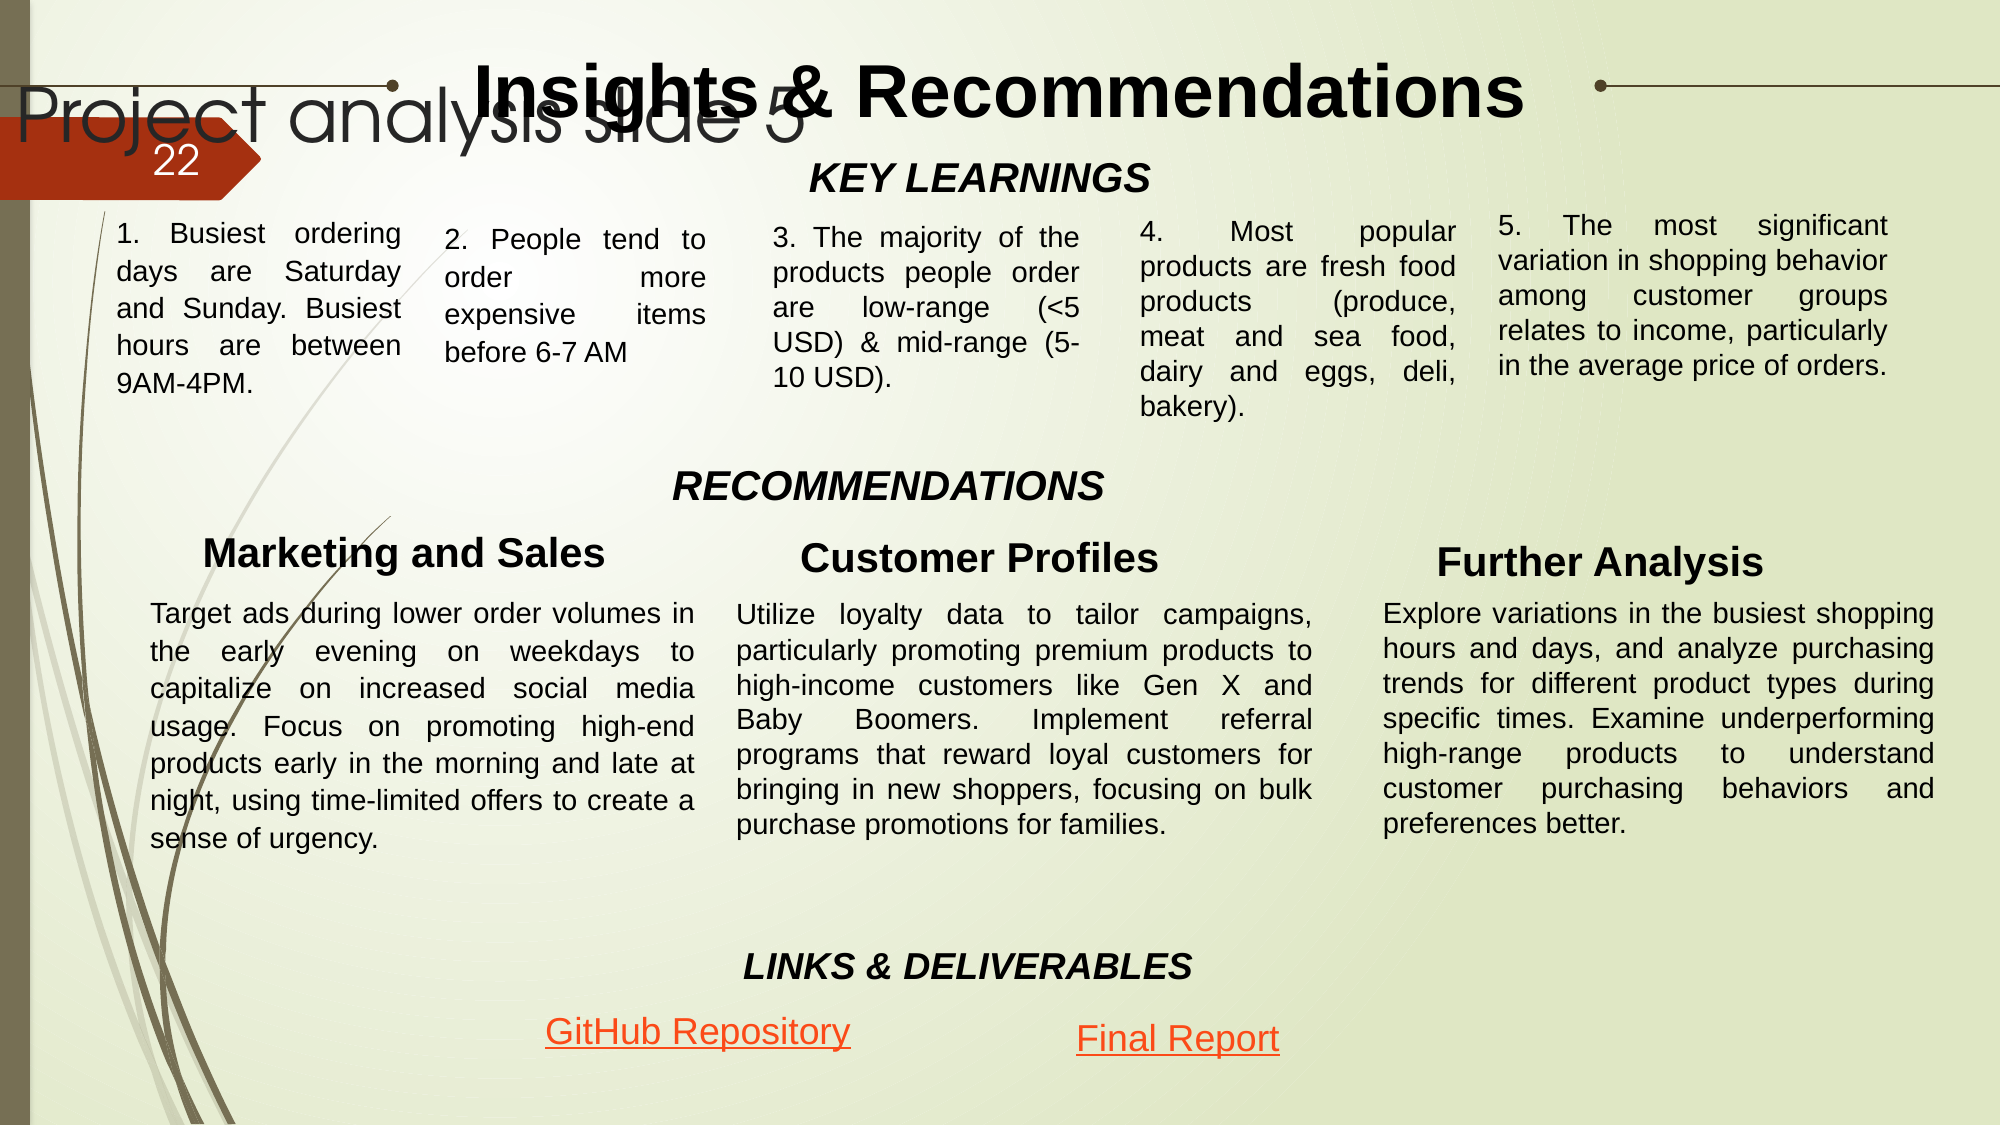

Insights & Recommendations
Project analysis slide 5
22
KEY LEARNINGS
5. The most significant variation in shopping behavior among customer groups relates to income, particularly in the average price of orders.
1. Busiest ordering days are Saturday and Sunday. Busiest hours are between 9AM-4PM.
4. Most popular products are fresh food products (produce, meat and sea food, dairy and eggs, deli, bakery).
2. People tend to order more expensive items before 6-7 AM
3. The majority of the products people order are low-range (<5 USD) & mid-range (5-10 USD).
RECOMMENDATIONS
Marketing and Sales
Customer Profiles
Further Analysis
Target ads during lower order volumes in the early evening on weekdays to capitalize on increased social media usage. Focus on promoting high-end products early in the morning and late at night, using time-limited offers to create a sense of urgency.

Explore variations in the busiest shopping hours and days, and analyze purchasing trends for different product types during specific times. Examine underperforming high-range products to understand customer purchasing behaviors and preferences better.
Utilize loyalty data to tailor campaigns, particularly promoting premium products to high-income customers like Gen X and Baby Boomers. Implement referral programs that reward loyal customers for bringing in new shoppers, focusing on bulk purchase promotions for families.
LINKS & DELIVERABLES
GitHub Repository
Final Report